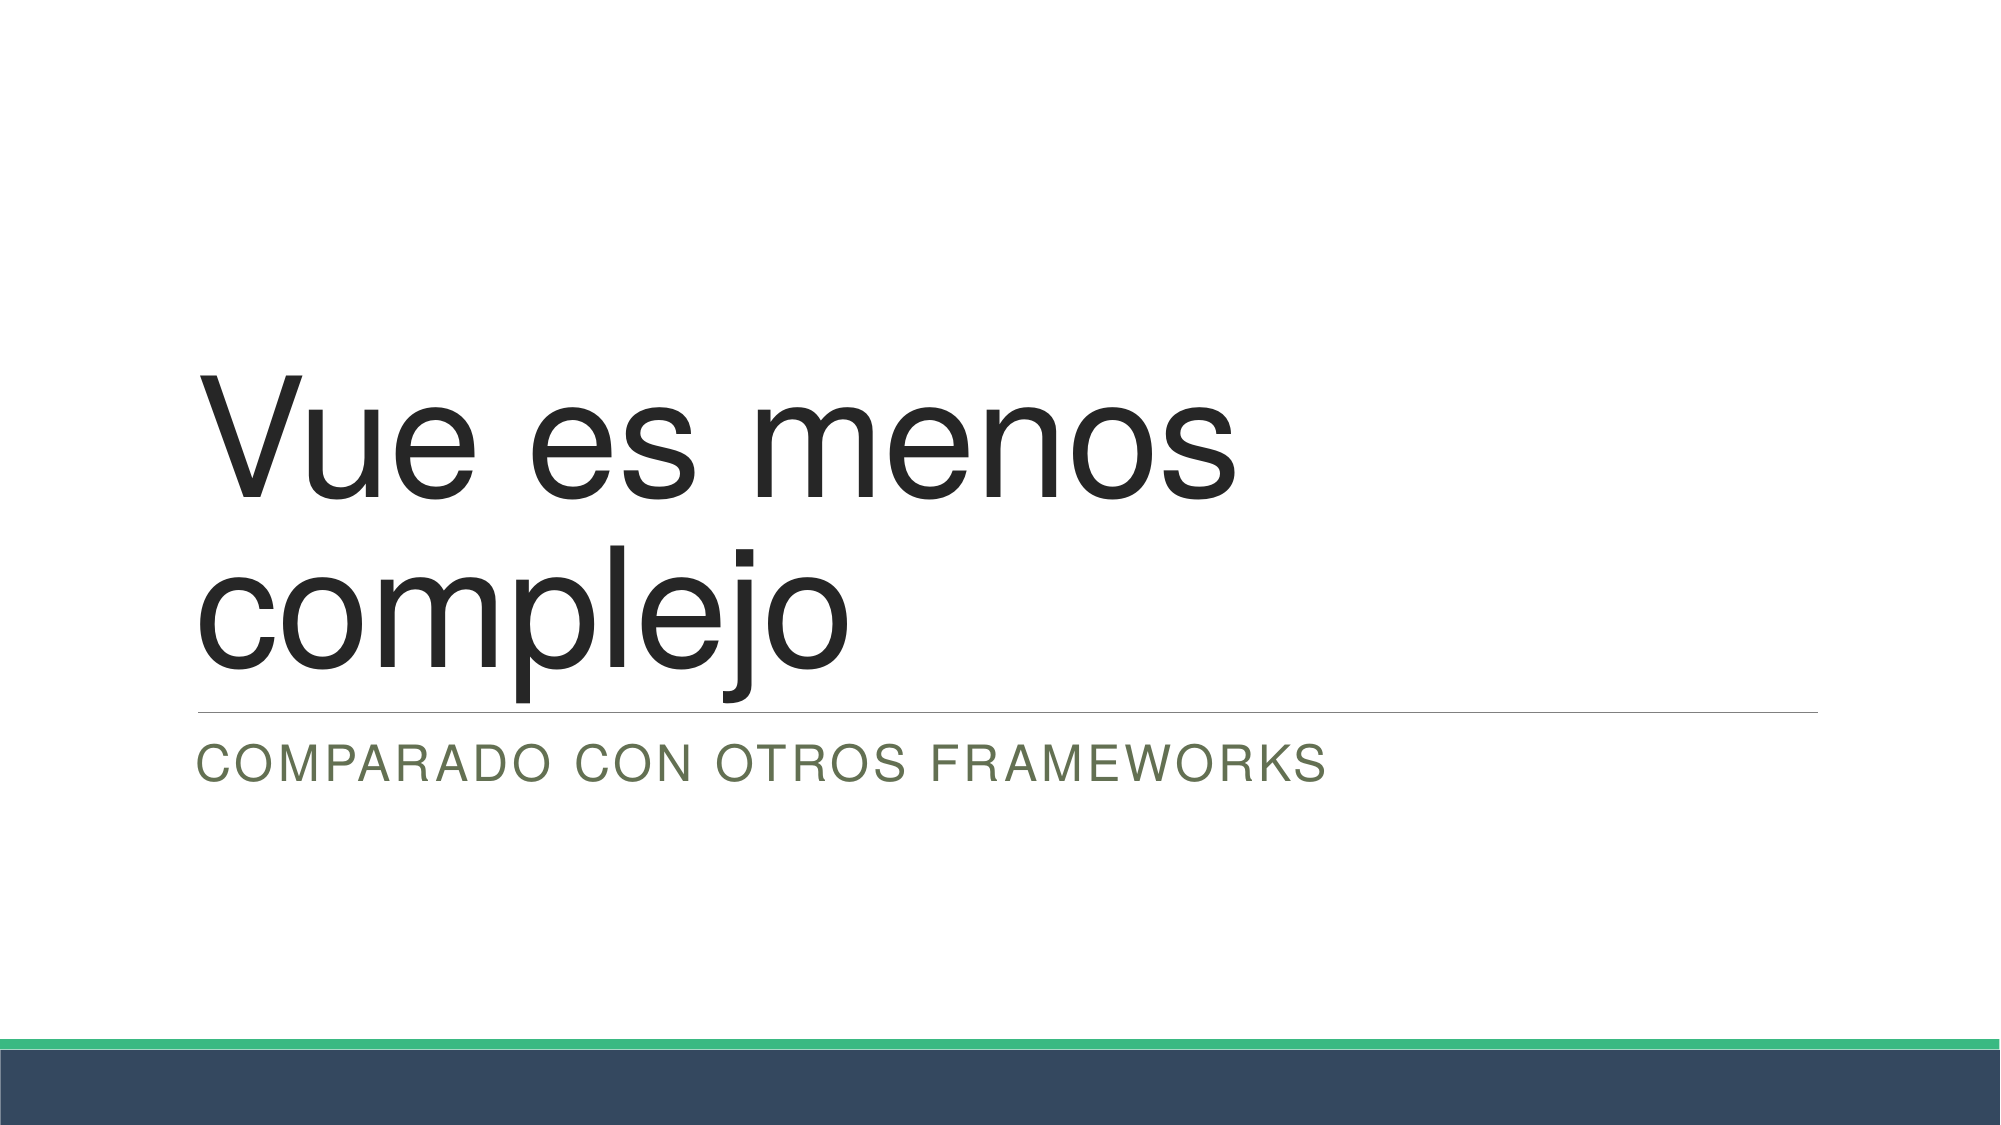

# Vue es menos complejo
Comparado con otros frameworks